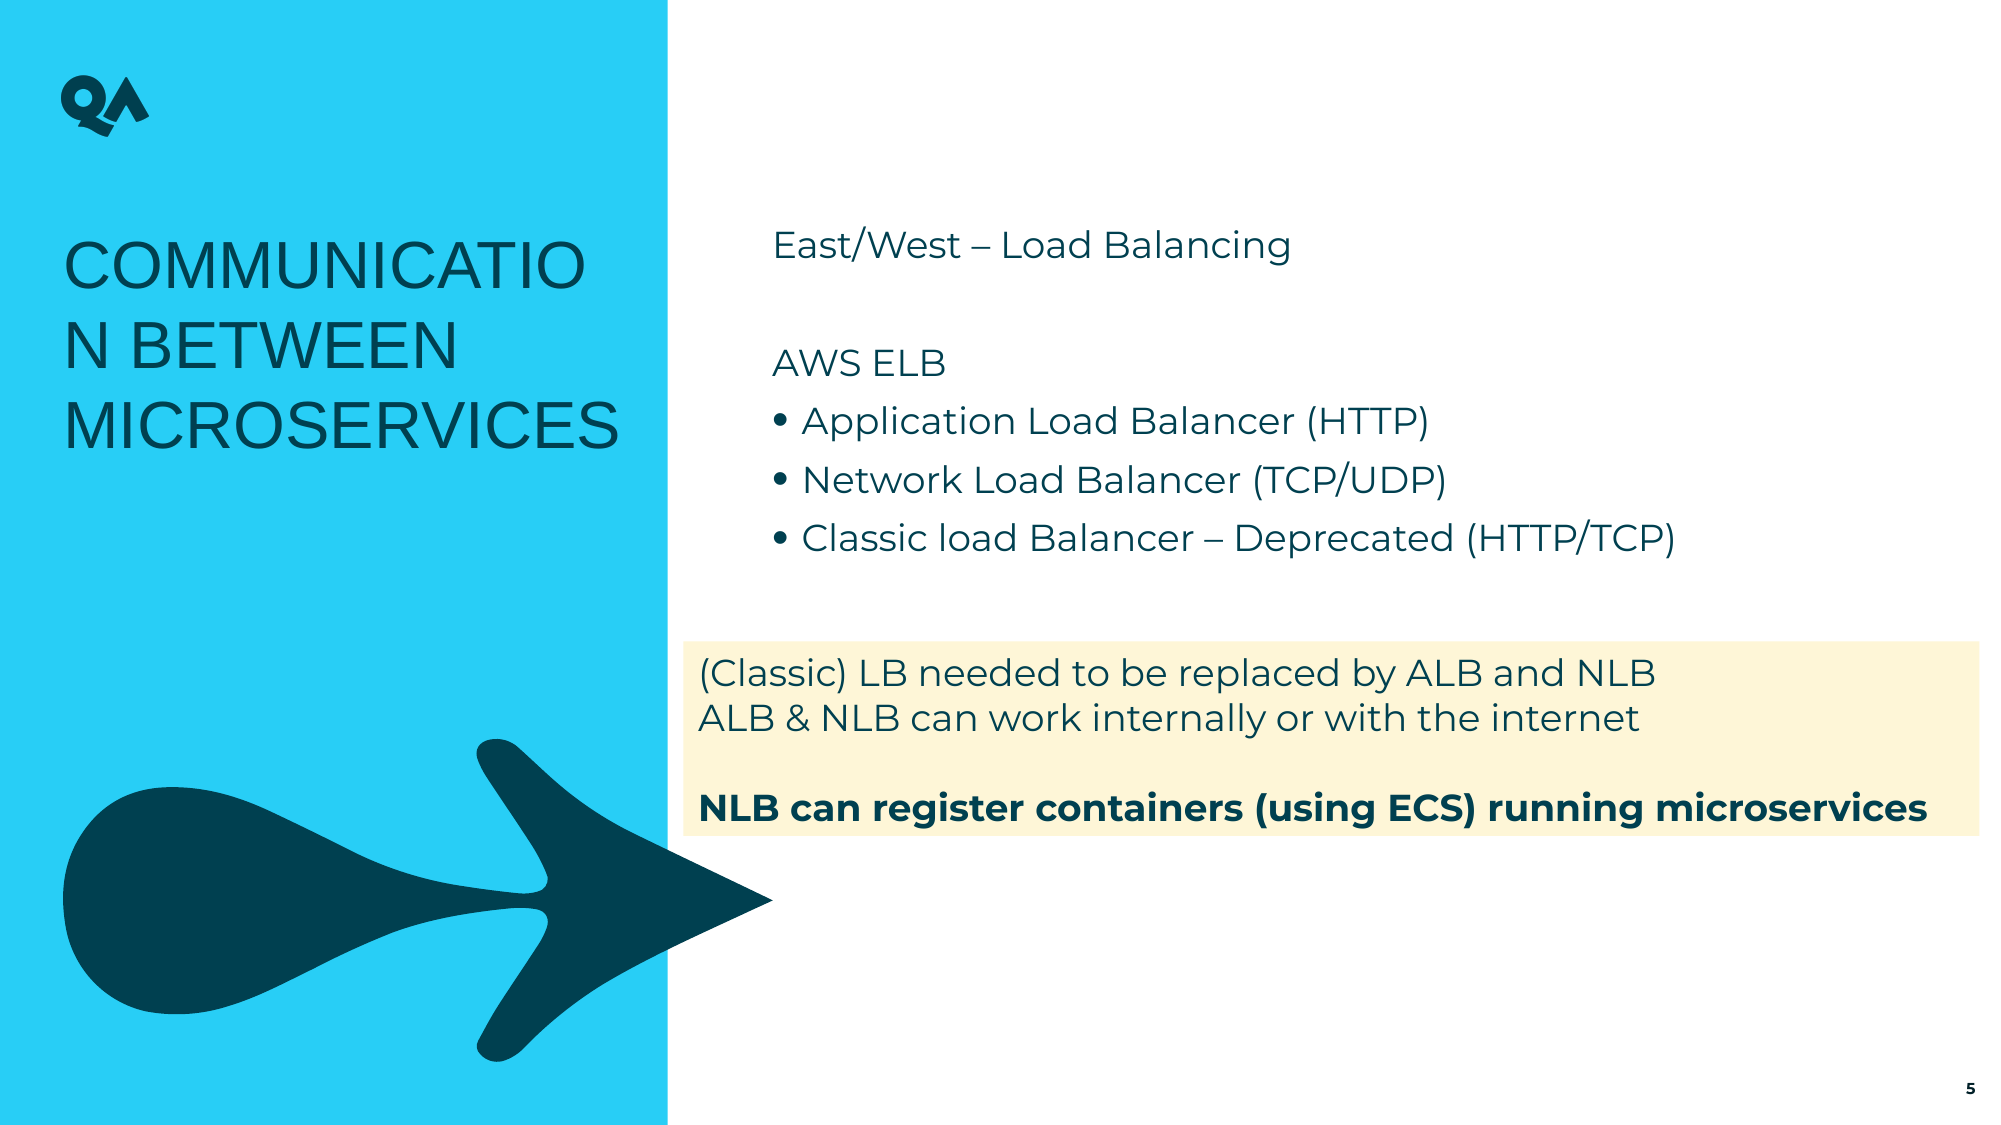

Communication between Microservices
East/West – Load Balancing

AWS ELB
Application Load Balancer (HTTP)
Network Load Balancer (TCP/UDP)
Classic load Balancer – Deprecated (HTTP/TCP)

(Classic) LB needed to be replaced by ALB and NLB
ALB & NLB can work internally or with the internet

NLB can register containers (using ECS) running microservices
5